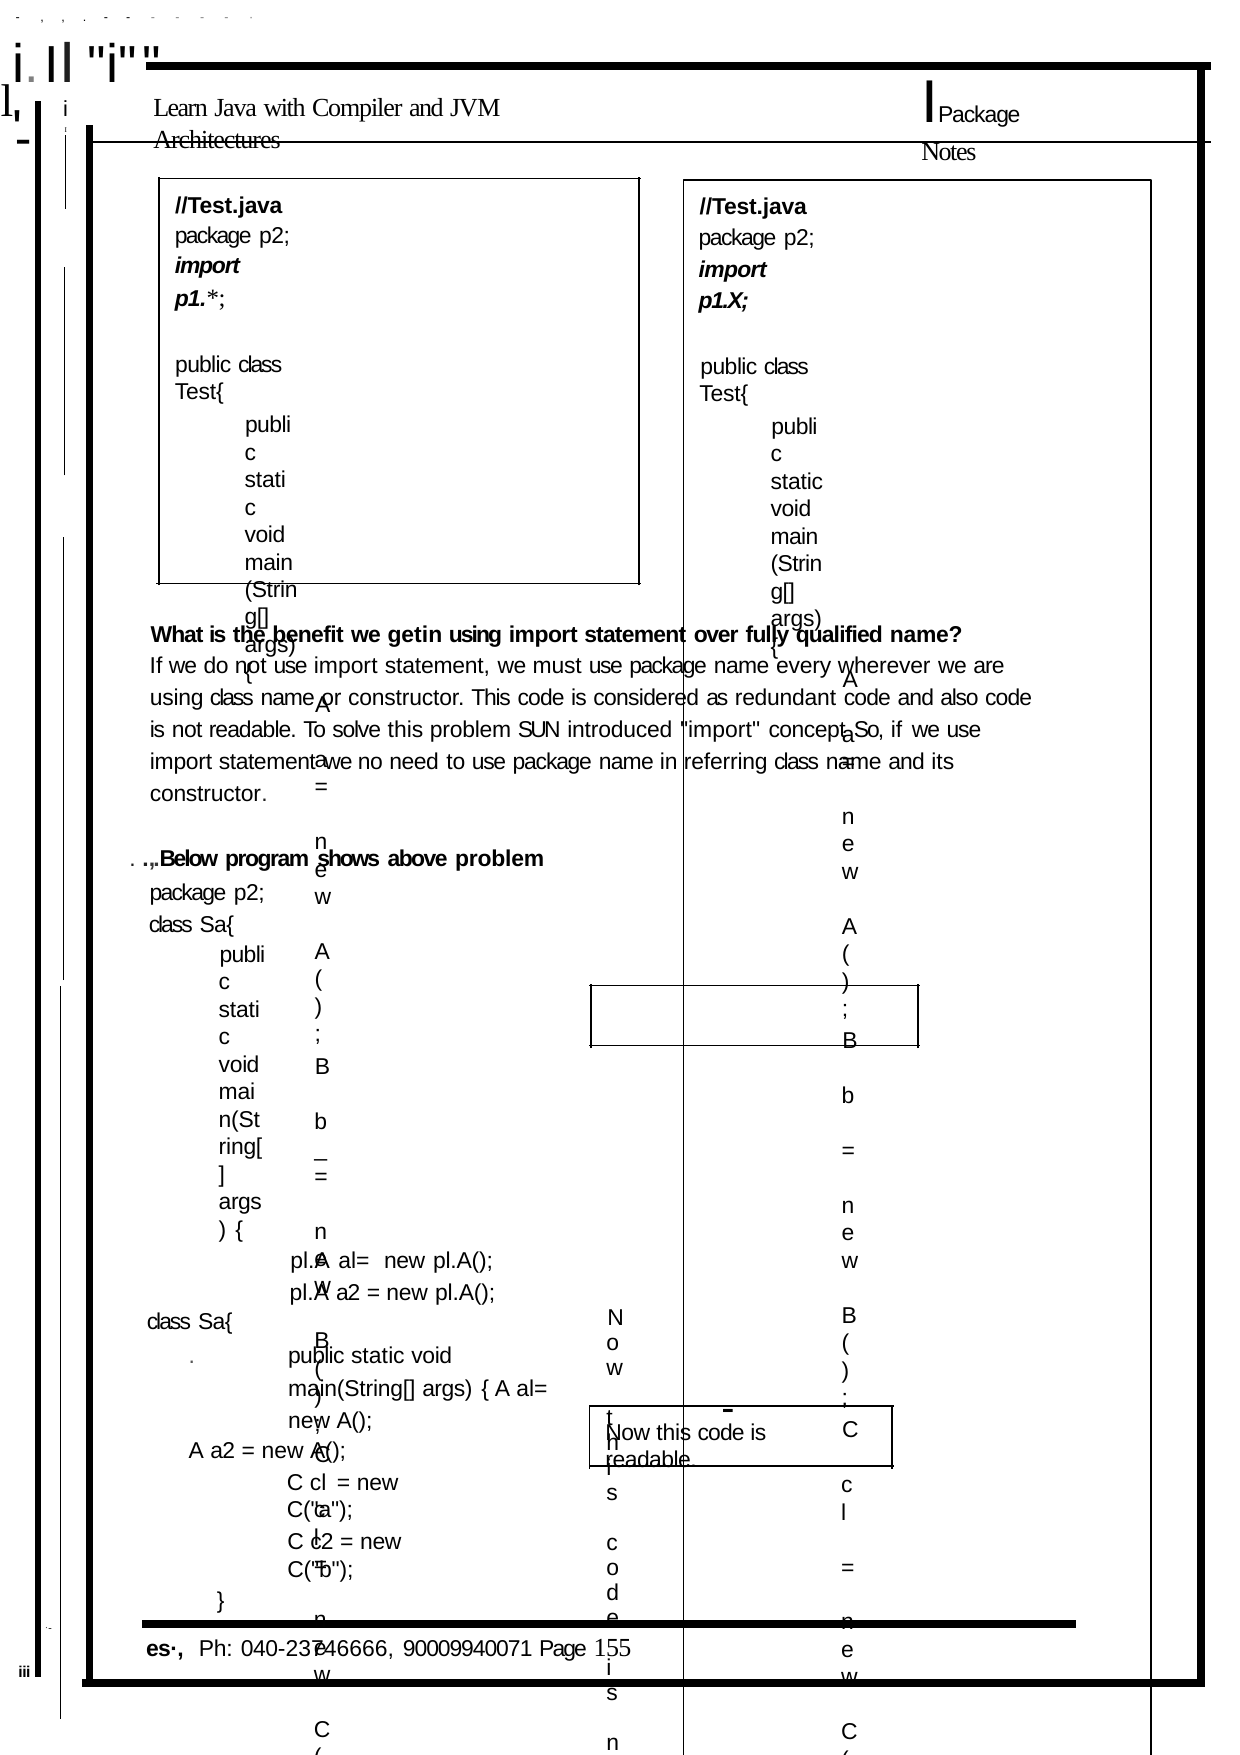

-,,.------·­
# i.II"i""'
IPackage Notes

l
i
I
Learn Java with Compiler and JVM Architectures

-

//Test.java package p2; import p1.X;

public class Test{
public static void main(String[] args){
A a= new A();
B b = new B();
C cl = new C();
C c2 = new C("abc");
//Test.java package p2; import p1.*;

public class Test{
public static void main(String[] args){
A a= new A();
B b_= new B();
C cl=	new C();
Cc2 = new C("abc");

What is the benefit we getin using import statement over fully qualified name?
If we do not use import statement, we must use package name every wherever we are using class name or constructor. This code is considered as redundant code and also code is not readable. To solve this problem SUN introduced "import" concept So, if we use import statement we no need to use package name in referring class name and its constructor.

. .,.Below program shows above problem
package p2; class Sa{
public static void main(String[] args) {
pl.A al= new pl.A(); pl.A a2 = new pl.A();
Now this code is not readable.
pl.C cl = new pl.C("a");
pl.C c2 = new pl.C("b");
}
}

Below program is the conversion program with import - we used package name only once
package p2;
import p1.*;

class Sa{
.	public static void main(String[] args) { A al= new A();
A a2 = new A();
-

Now this code is readable.
C cl = new C("a");
C c2 = new C("b");
}
·-
es·,  Ph: 040-23746666, 90009940071 Page 155
iii